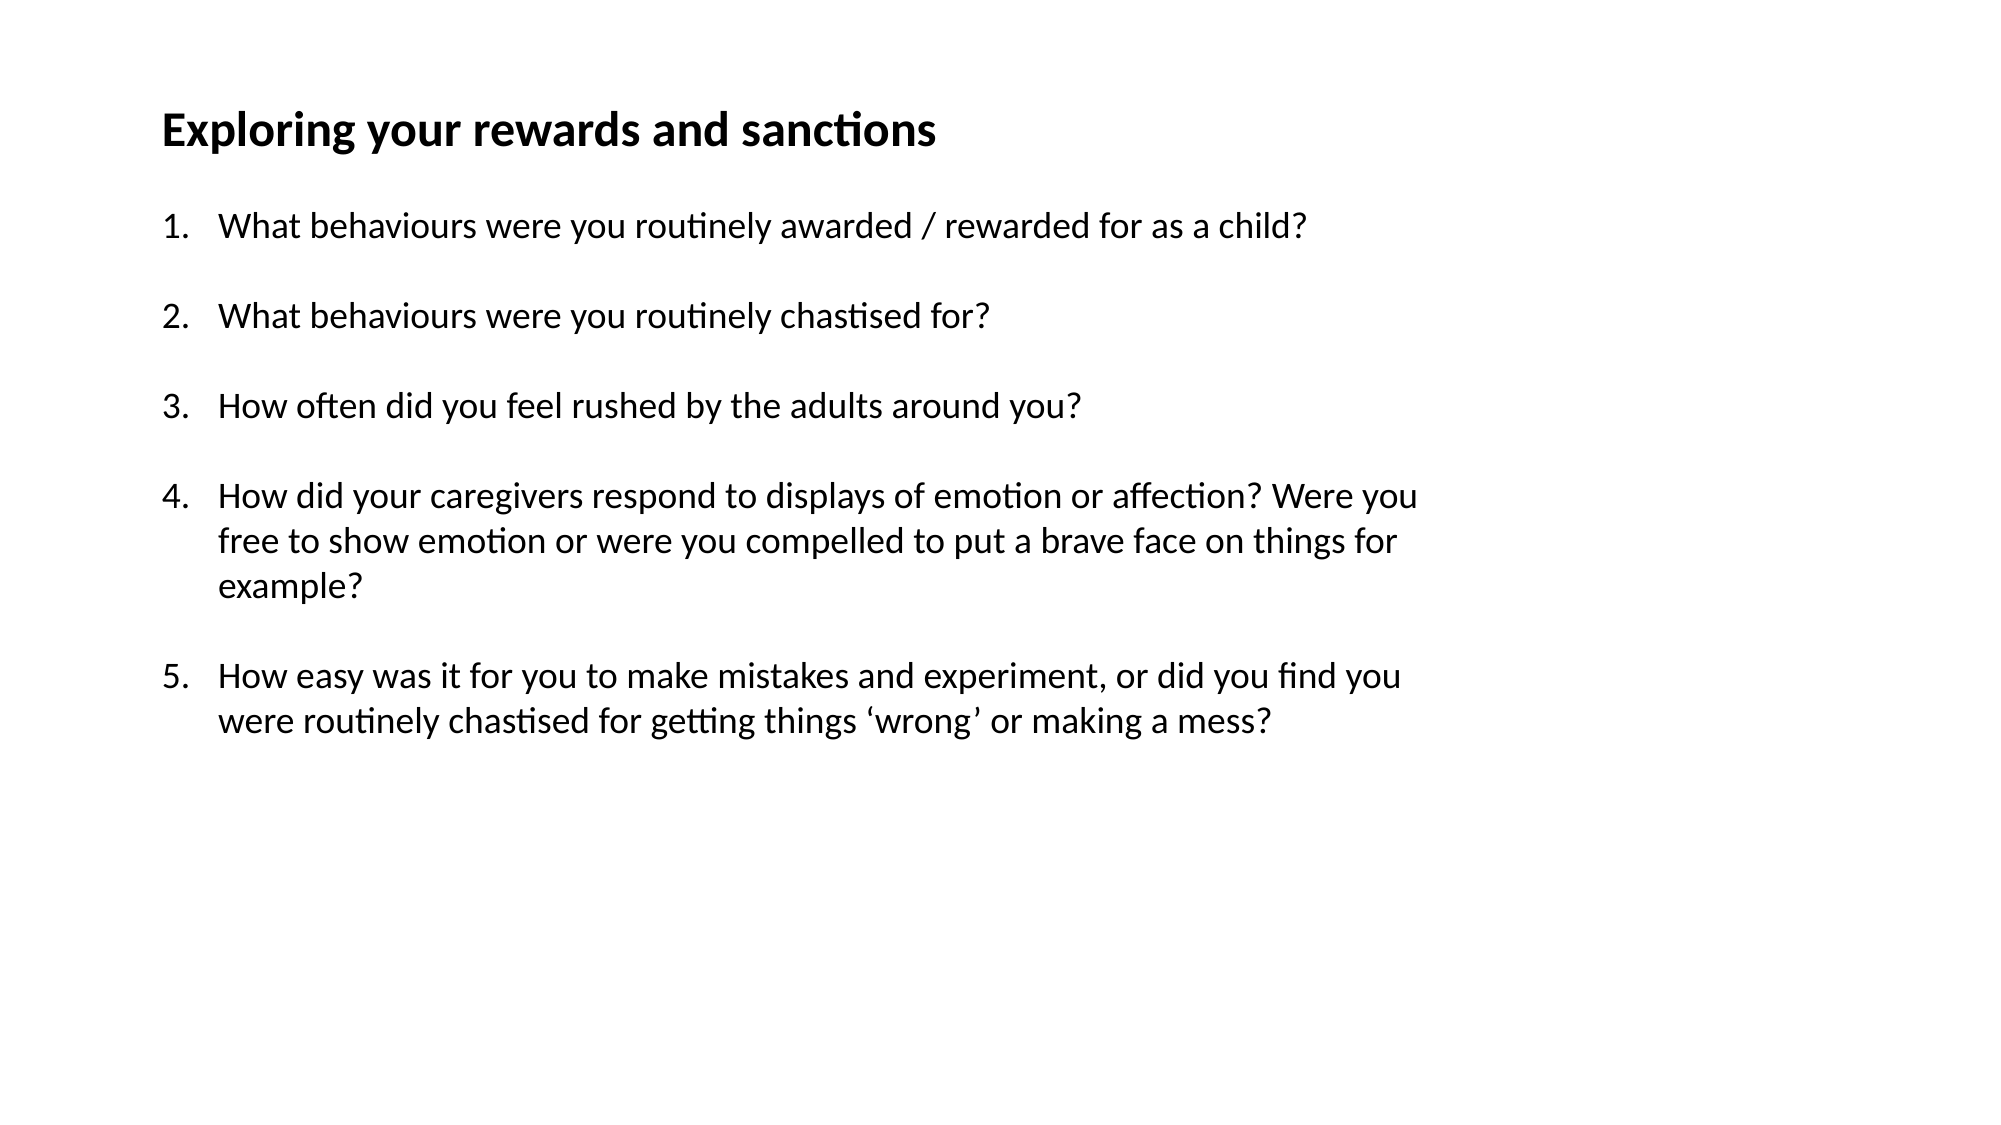

Exploring your rewards and sanctions

What behaviours were you routinely awarded / rewarded for as a child?

What behaviours were you routinely chastised for?

How often did you feel rushed by the adults around you?

How did your caregivers respond to displays of emotion or affection? Were you free to show emotion or were you compelled to put a brave face on things for example?

How easy was it for you to make mistakes and experiment, or did you find you were routinely chastised for getting things ‘wrong’ or making a mess?